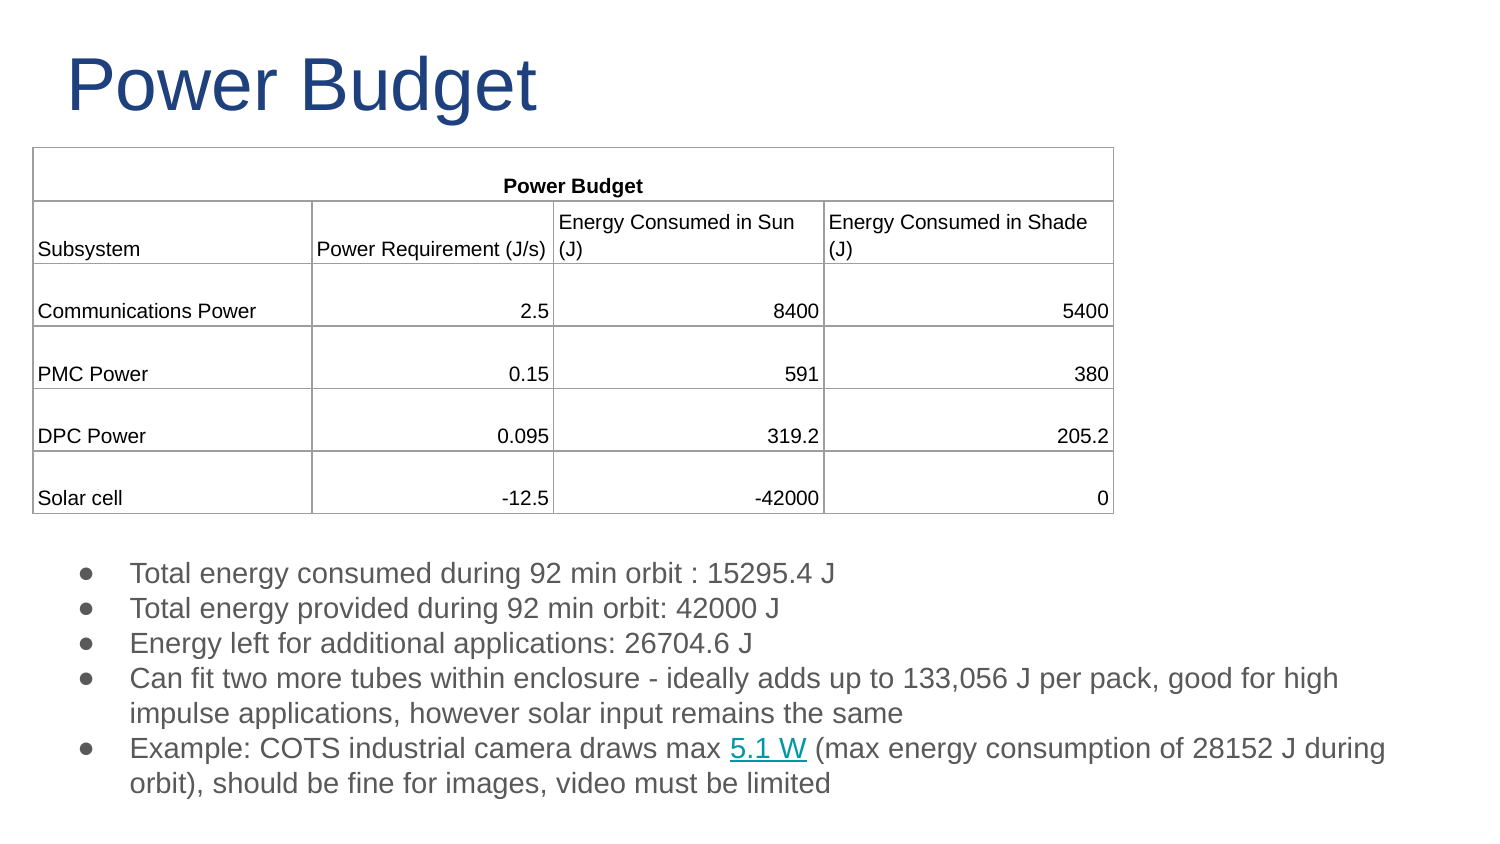

# Power Budget
| Power Budget |  |  |  |
| --- | --- | --- | --- |
| Subsystem | Power Requirement (J/s) | Energy Consumed in Sun (J) | Energy Consumed in Shade (J) |
| Communications Power | 2.5 | 8400 | 5400 |
| PMC Power | 0.15 | 591 | 380 |
| DPC Power | 0.095 | 319.2 | 205.2 |
| Solar cell | -12.5 | -42000 | 0 |
Total energy consumed during 92 min orbit : 15295.4 J
Total energy provided during 92 min orbit: 42000 J
Energy left for additional applications: 26704.6 J
Can fit two more tubes within enclosure - ideally adds up to 133,056 J per pack, good for high impulse applications, however solar input remains the same
Example: COTS industrial camera draws max 5.1 W (max energy consumption of 28152 J during orbit), should be fine for images, video must be limited